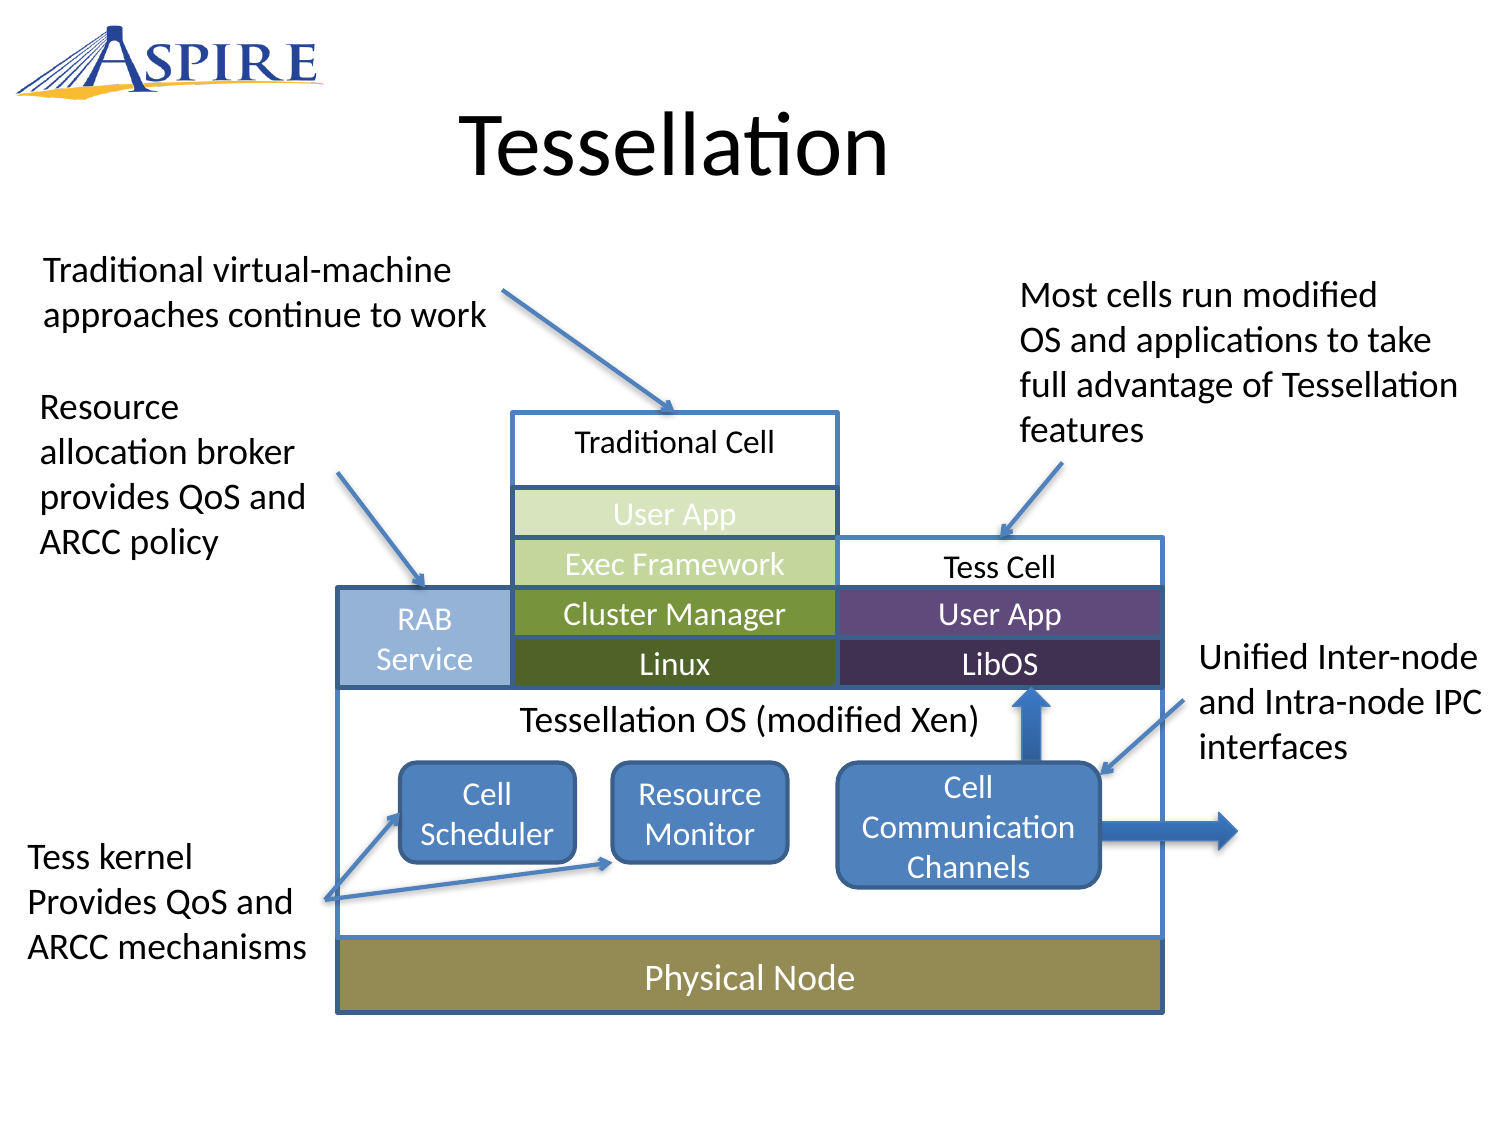

Tessellation
Traditional virtual-machine
approaches continue to work
Most cells run modified
OS and applications to take
full advantage of Tessellation
features
Resource allocation broker provides QoS and ARCC policy
Traditional Cell
User App
Exec Framework
Tess Cell
RAB
Service
Cluster Manager
User App
Unified Inter-node
and Intra-node IPC
interfaces
Linux
LibOS
Tessellation OS (modified Xen)

Cell Scheduler
Resource Monitor
Cell Communication Channels

Tess kernel
Provides QoS and ARCC mechanisms
Physical Node